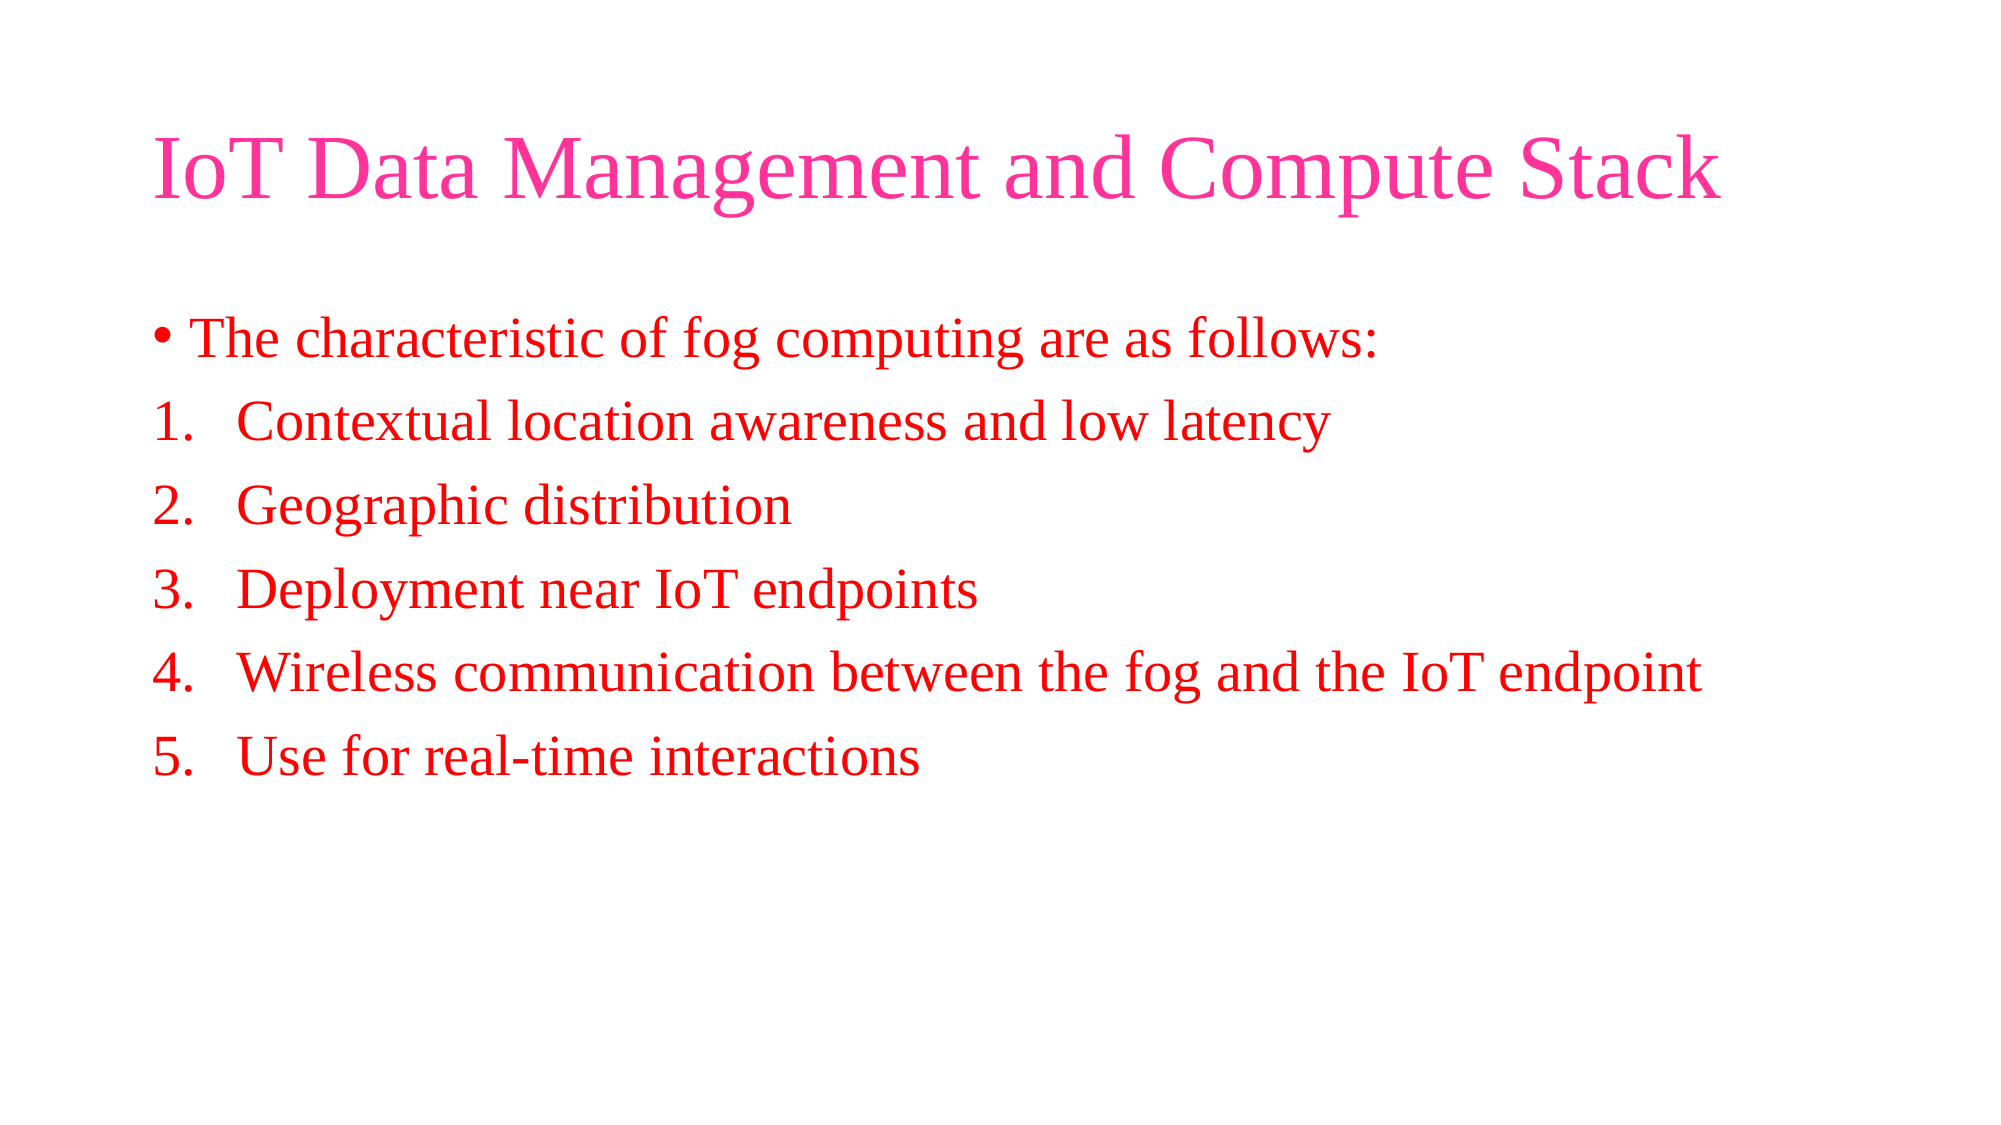

# IoT Data Management and Compute Stack
The characteristic of fog computing are as follows:
Contextual location awareness and low latency
Geographic distribution
Deployment near IoT endpoints
Wireless communication between the fog and the IoT endpoint
Use for real-time interactions